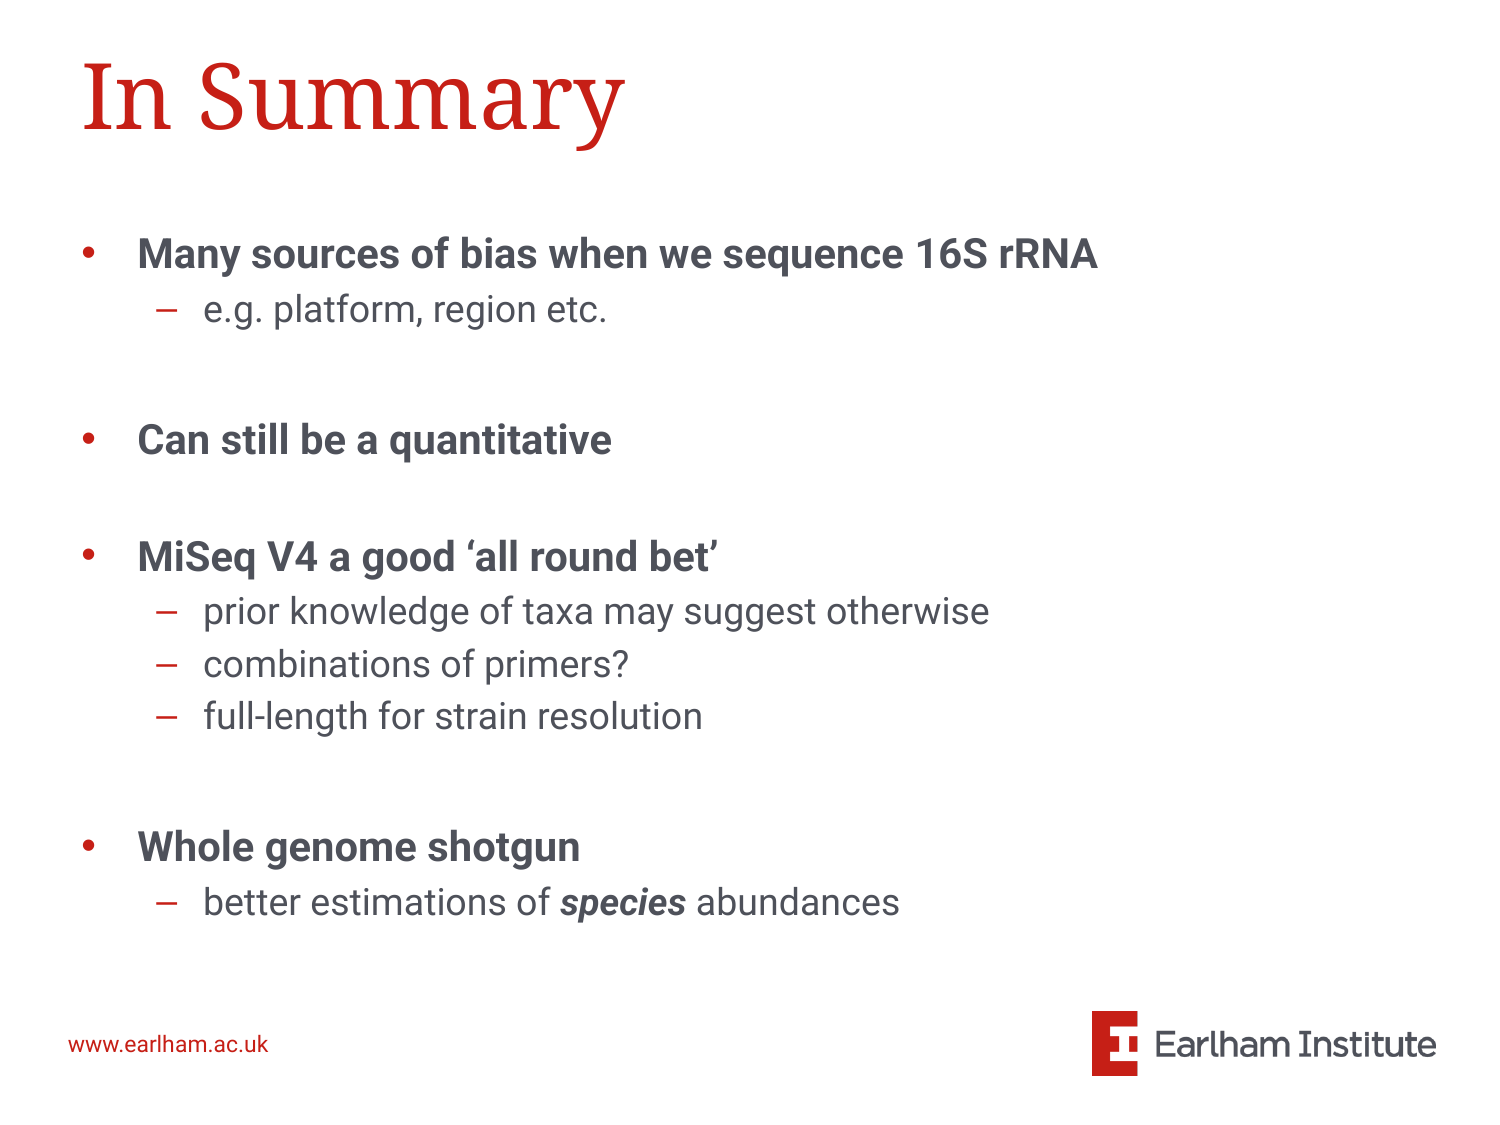

# In Summary
Many sources of bias when we sequence 16S rRNA
e.g. platform, region etc.

Can still be a quantitative

MiSeq V4 a good ‘all round bet’
prior knowledge of taxa may suggest otherwise
combinations of primers?
full-length for strain resolution

Whole genome shotgun
better estimations of species abundances